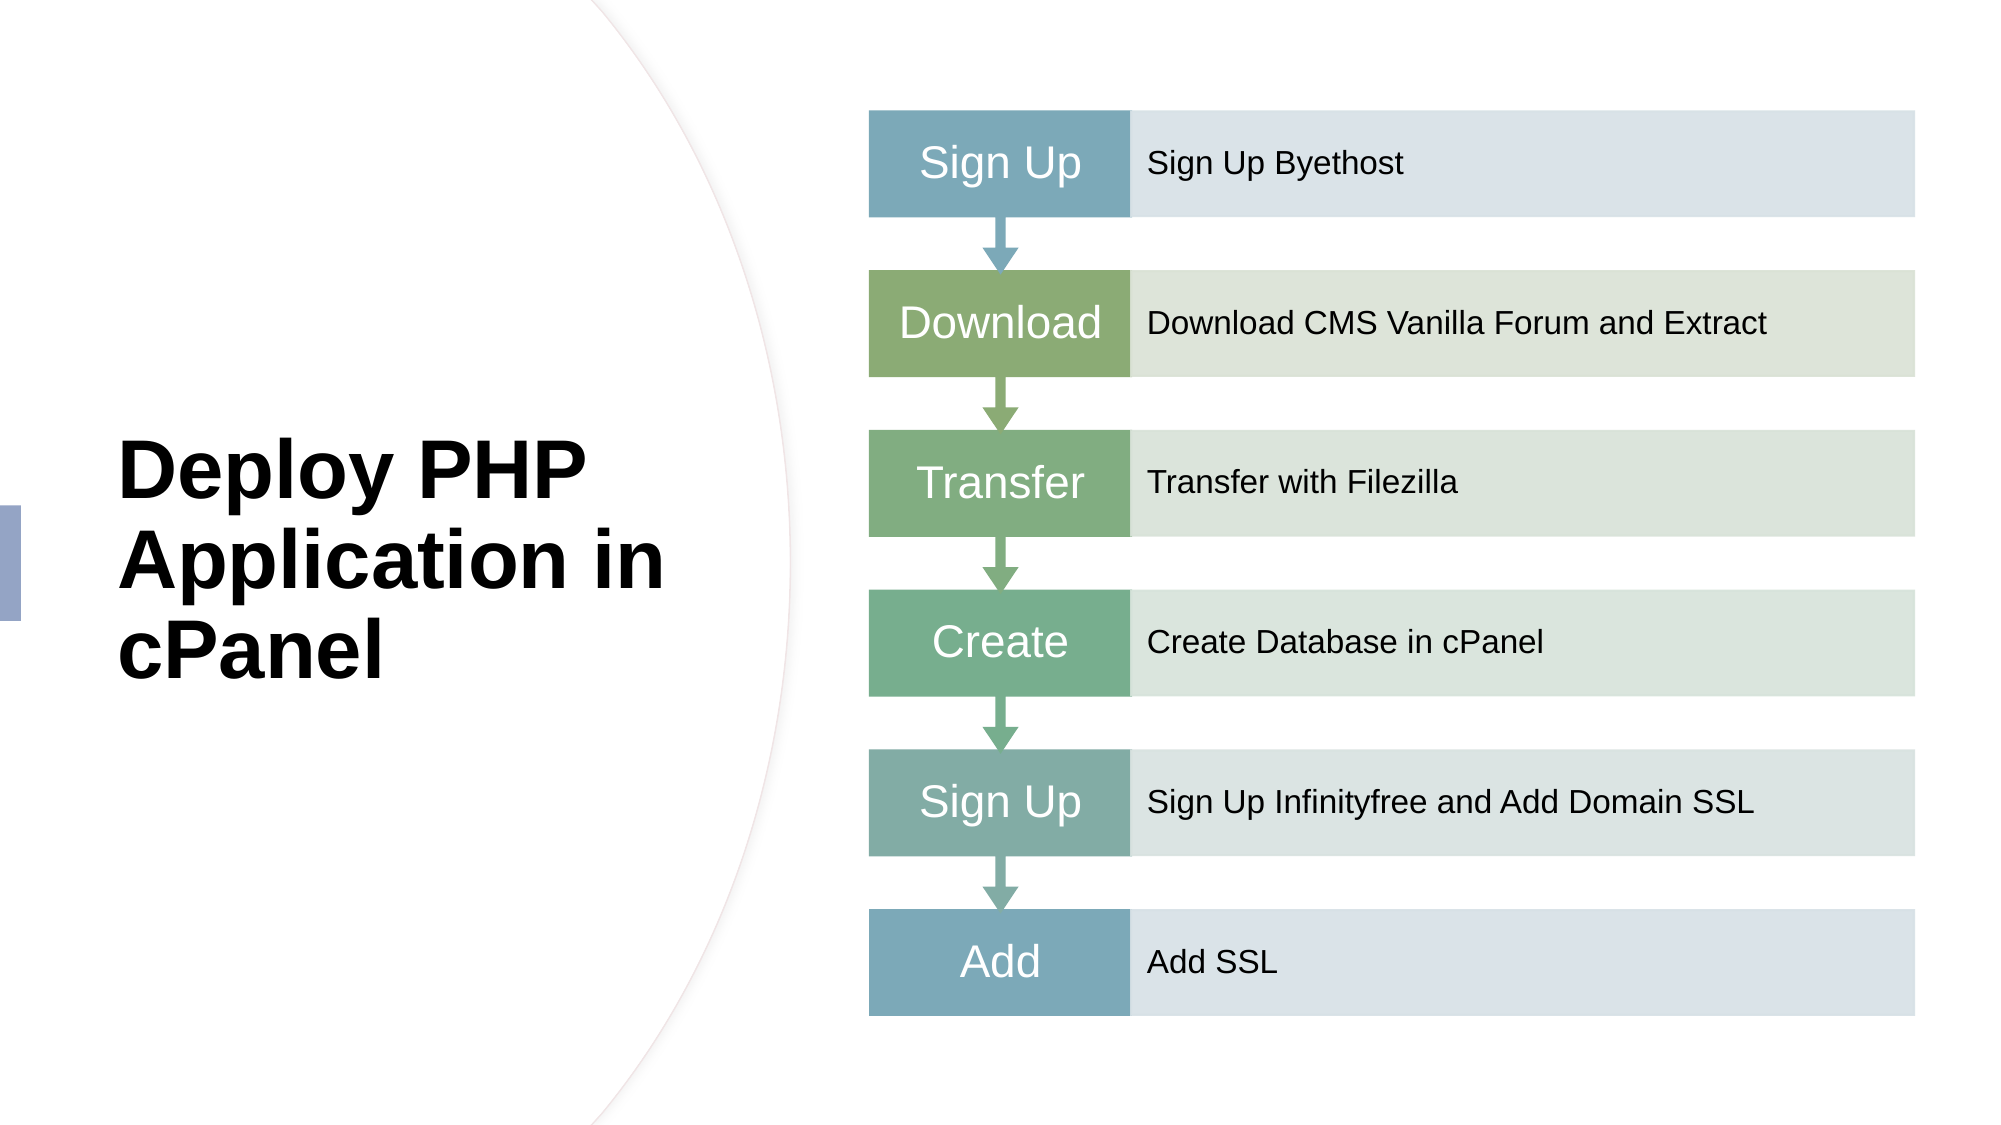

Add
Add SSL
Sign Up
Sign Up Infinityfree and Add Domain SSL
Create
Create Database in cPanel
Transfer
Transfer with Filezilla
Download
Download CMS Vanilla Forum and Extract
Sign Up
Sign Up Byethost
# Deploy PHP Application in cPanel